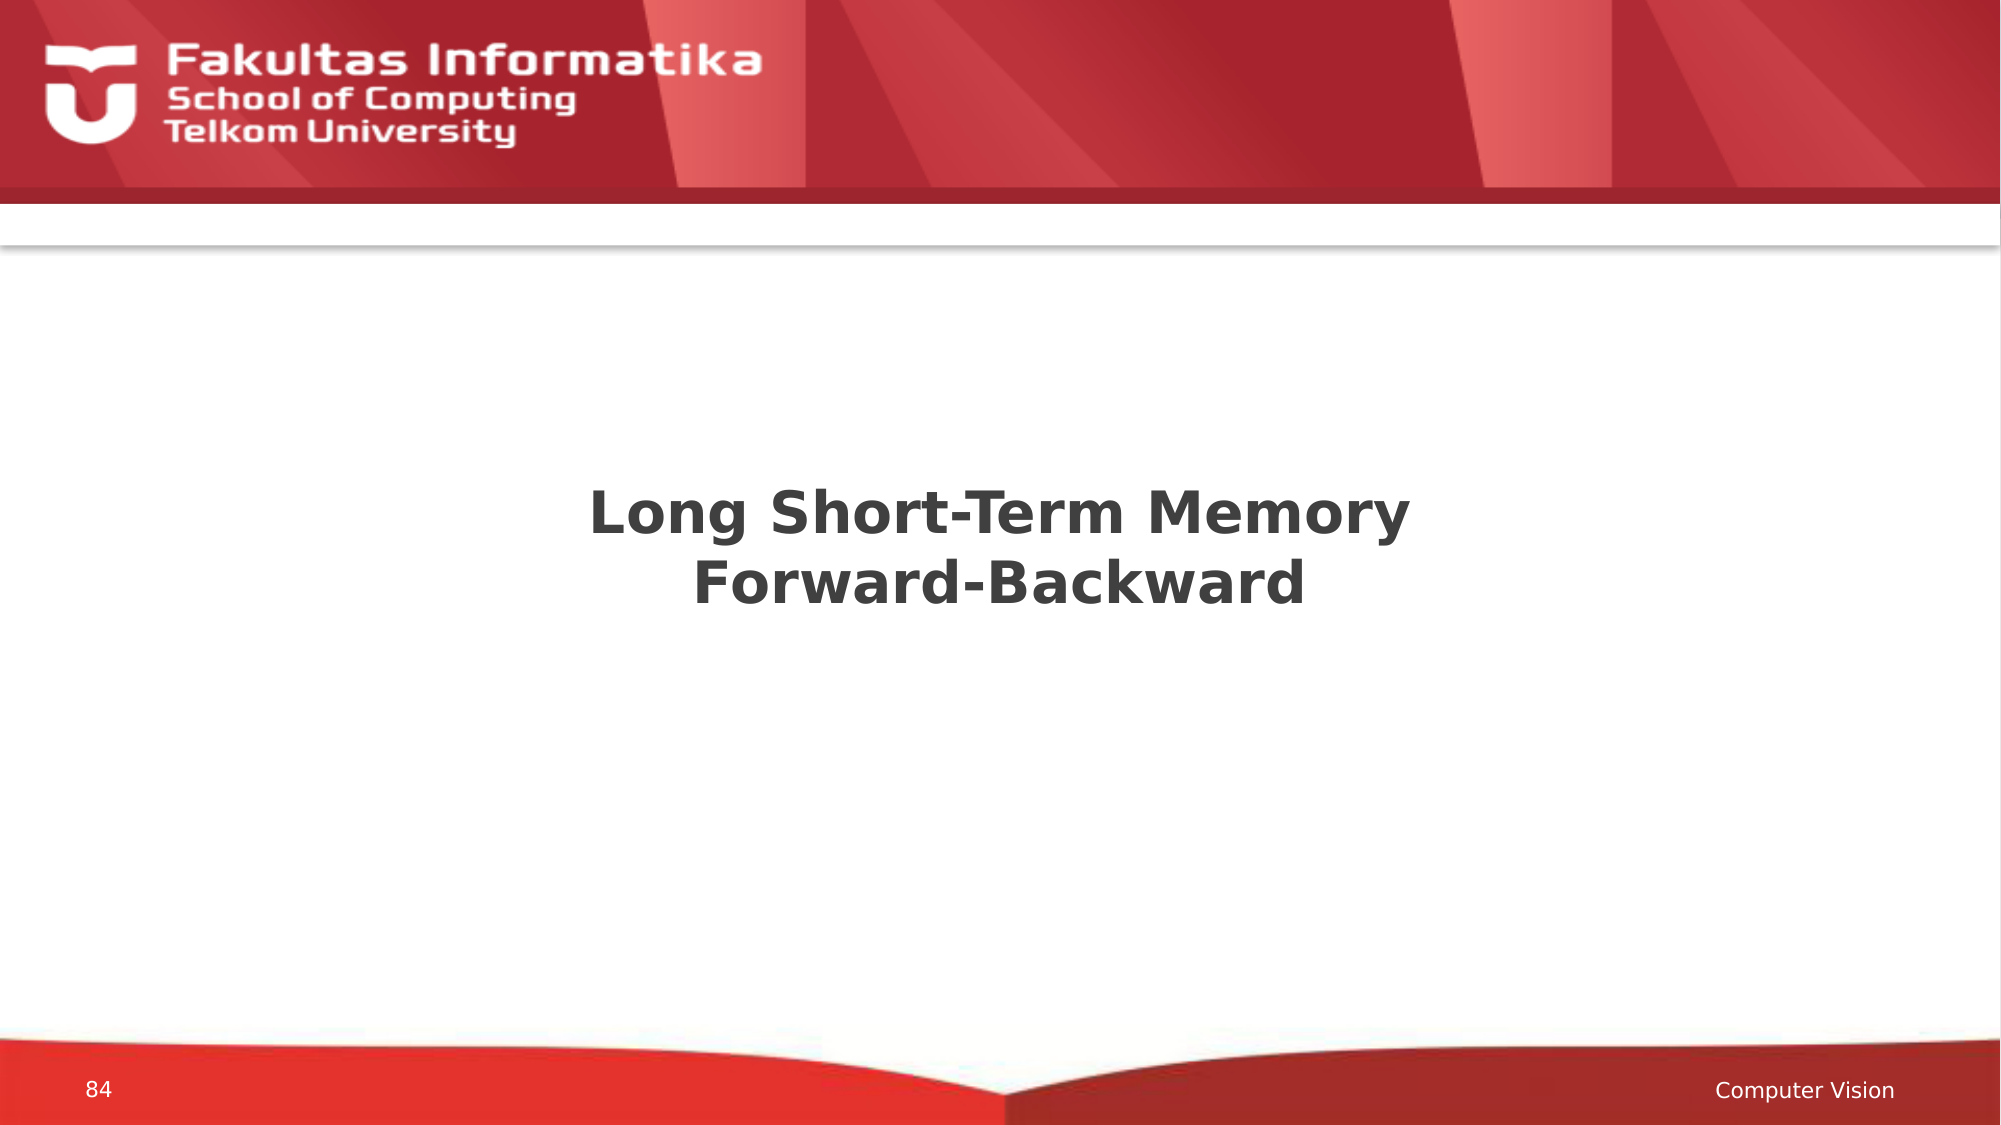

# Long Short-Term Memory Forward-Backward
Computer Vision
84